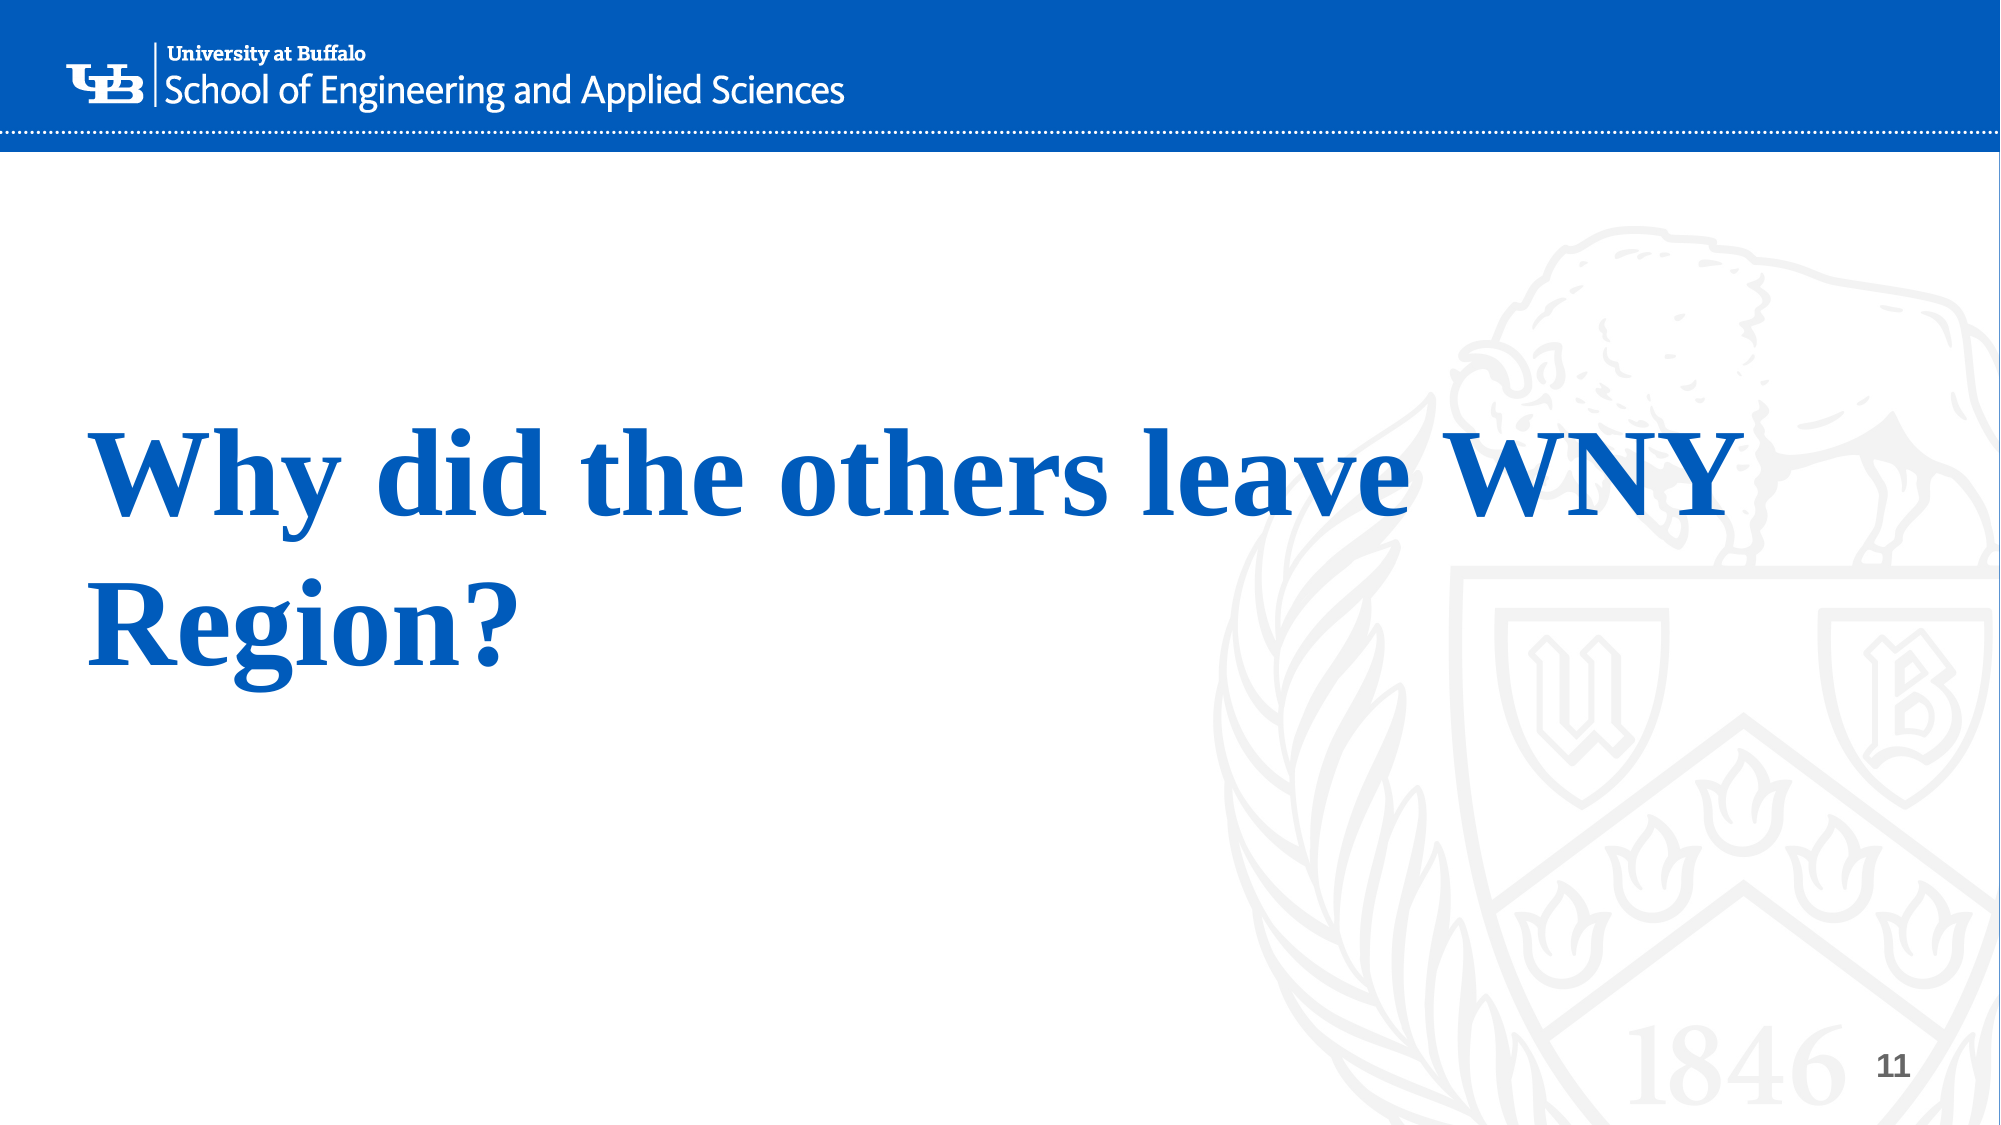

Why did the others leave WNY Region?

Note: neque digni and in aliquet nisl
et a umis varius.